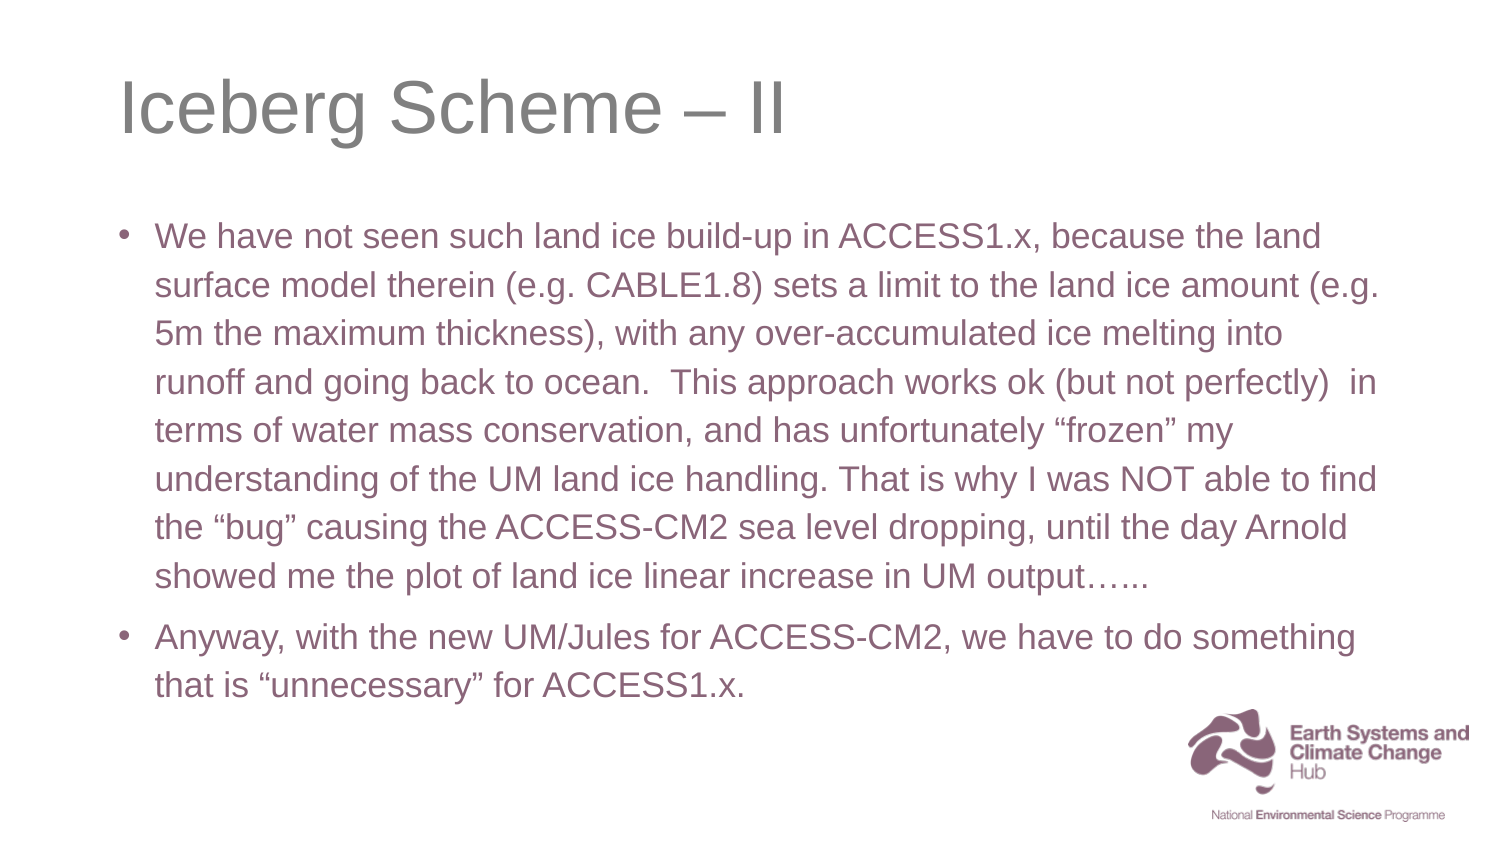

# Iceberg Scheme – II
We have not seen such land ice build-up in ACCESS1.x, because the land surface model therein (e.g. CABLE1.8) sets a limit to the land ice amount (e.g. 5m the maximum thickness), with any over-accumulated ice melting into runoff and going back to ocean.  This approach works ok (but not perfectly)  in terms of water mass conservation, and has unfortunately “frozen” my understanding of the UM land ice handling. That is why I was NOT able to find the “bug” causing the ACCESS-CM2 sea level dropping, until the day Arnold showed me the plot of land ice linear increase in UM output…...
Anyway, with the new UM/Jules for ACCESS-CM2, we have to do something that is “unnecessary” for ACCESS1.x.